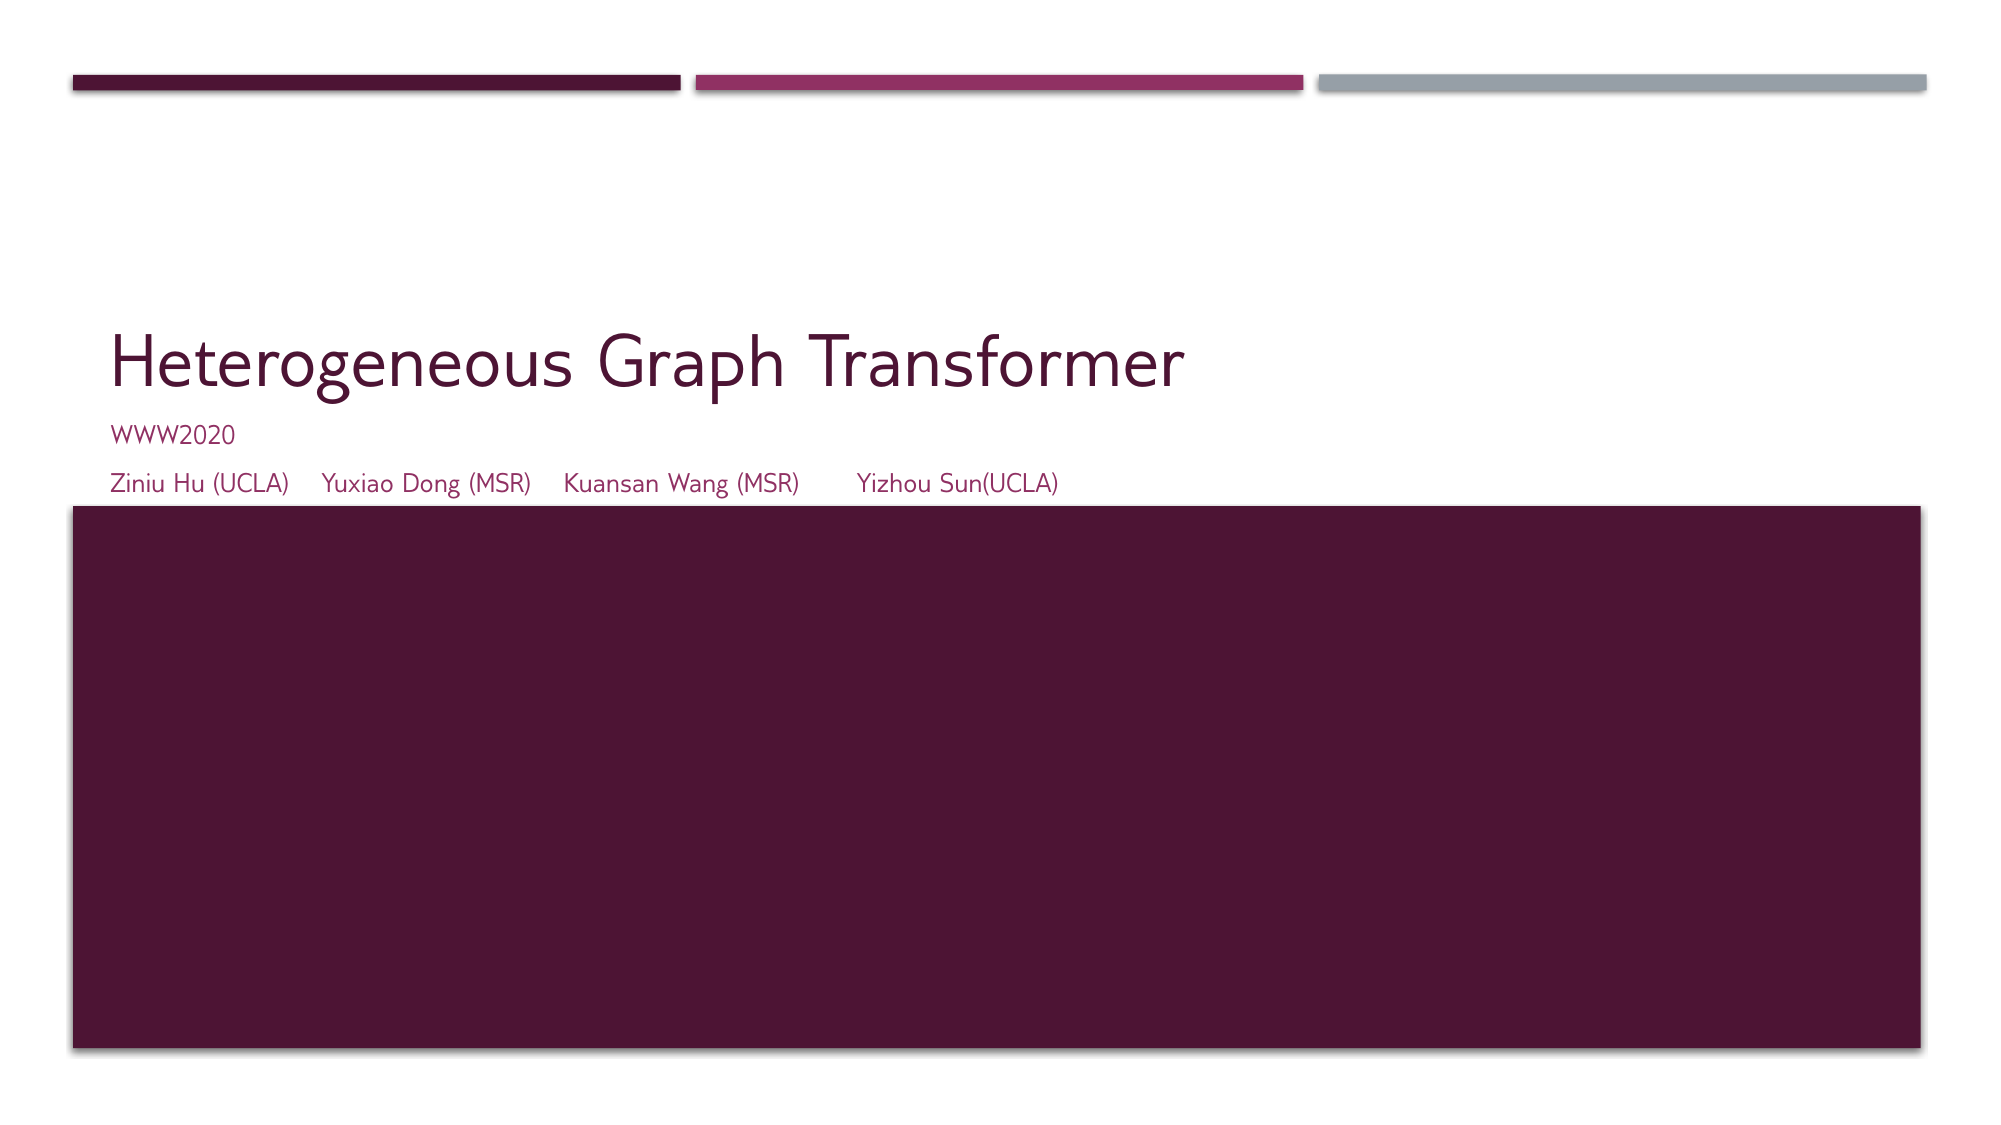

# Heterogeneous Graph Transformer
WWW2020
Ziniu Hu (UCLA)    Yuxiao Dong (MSR)    Kuansan Wang (MSR)       Yizhou Sun(UCLA)